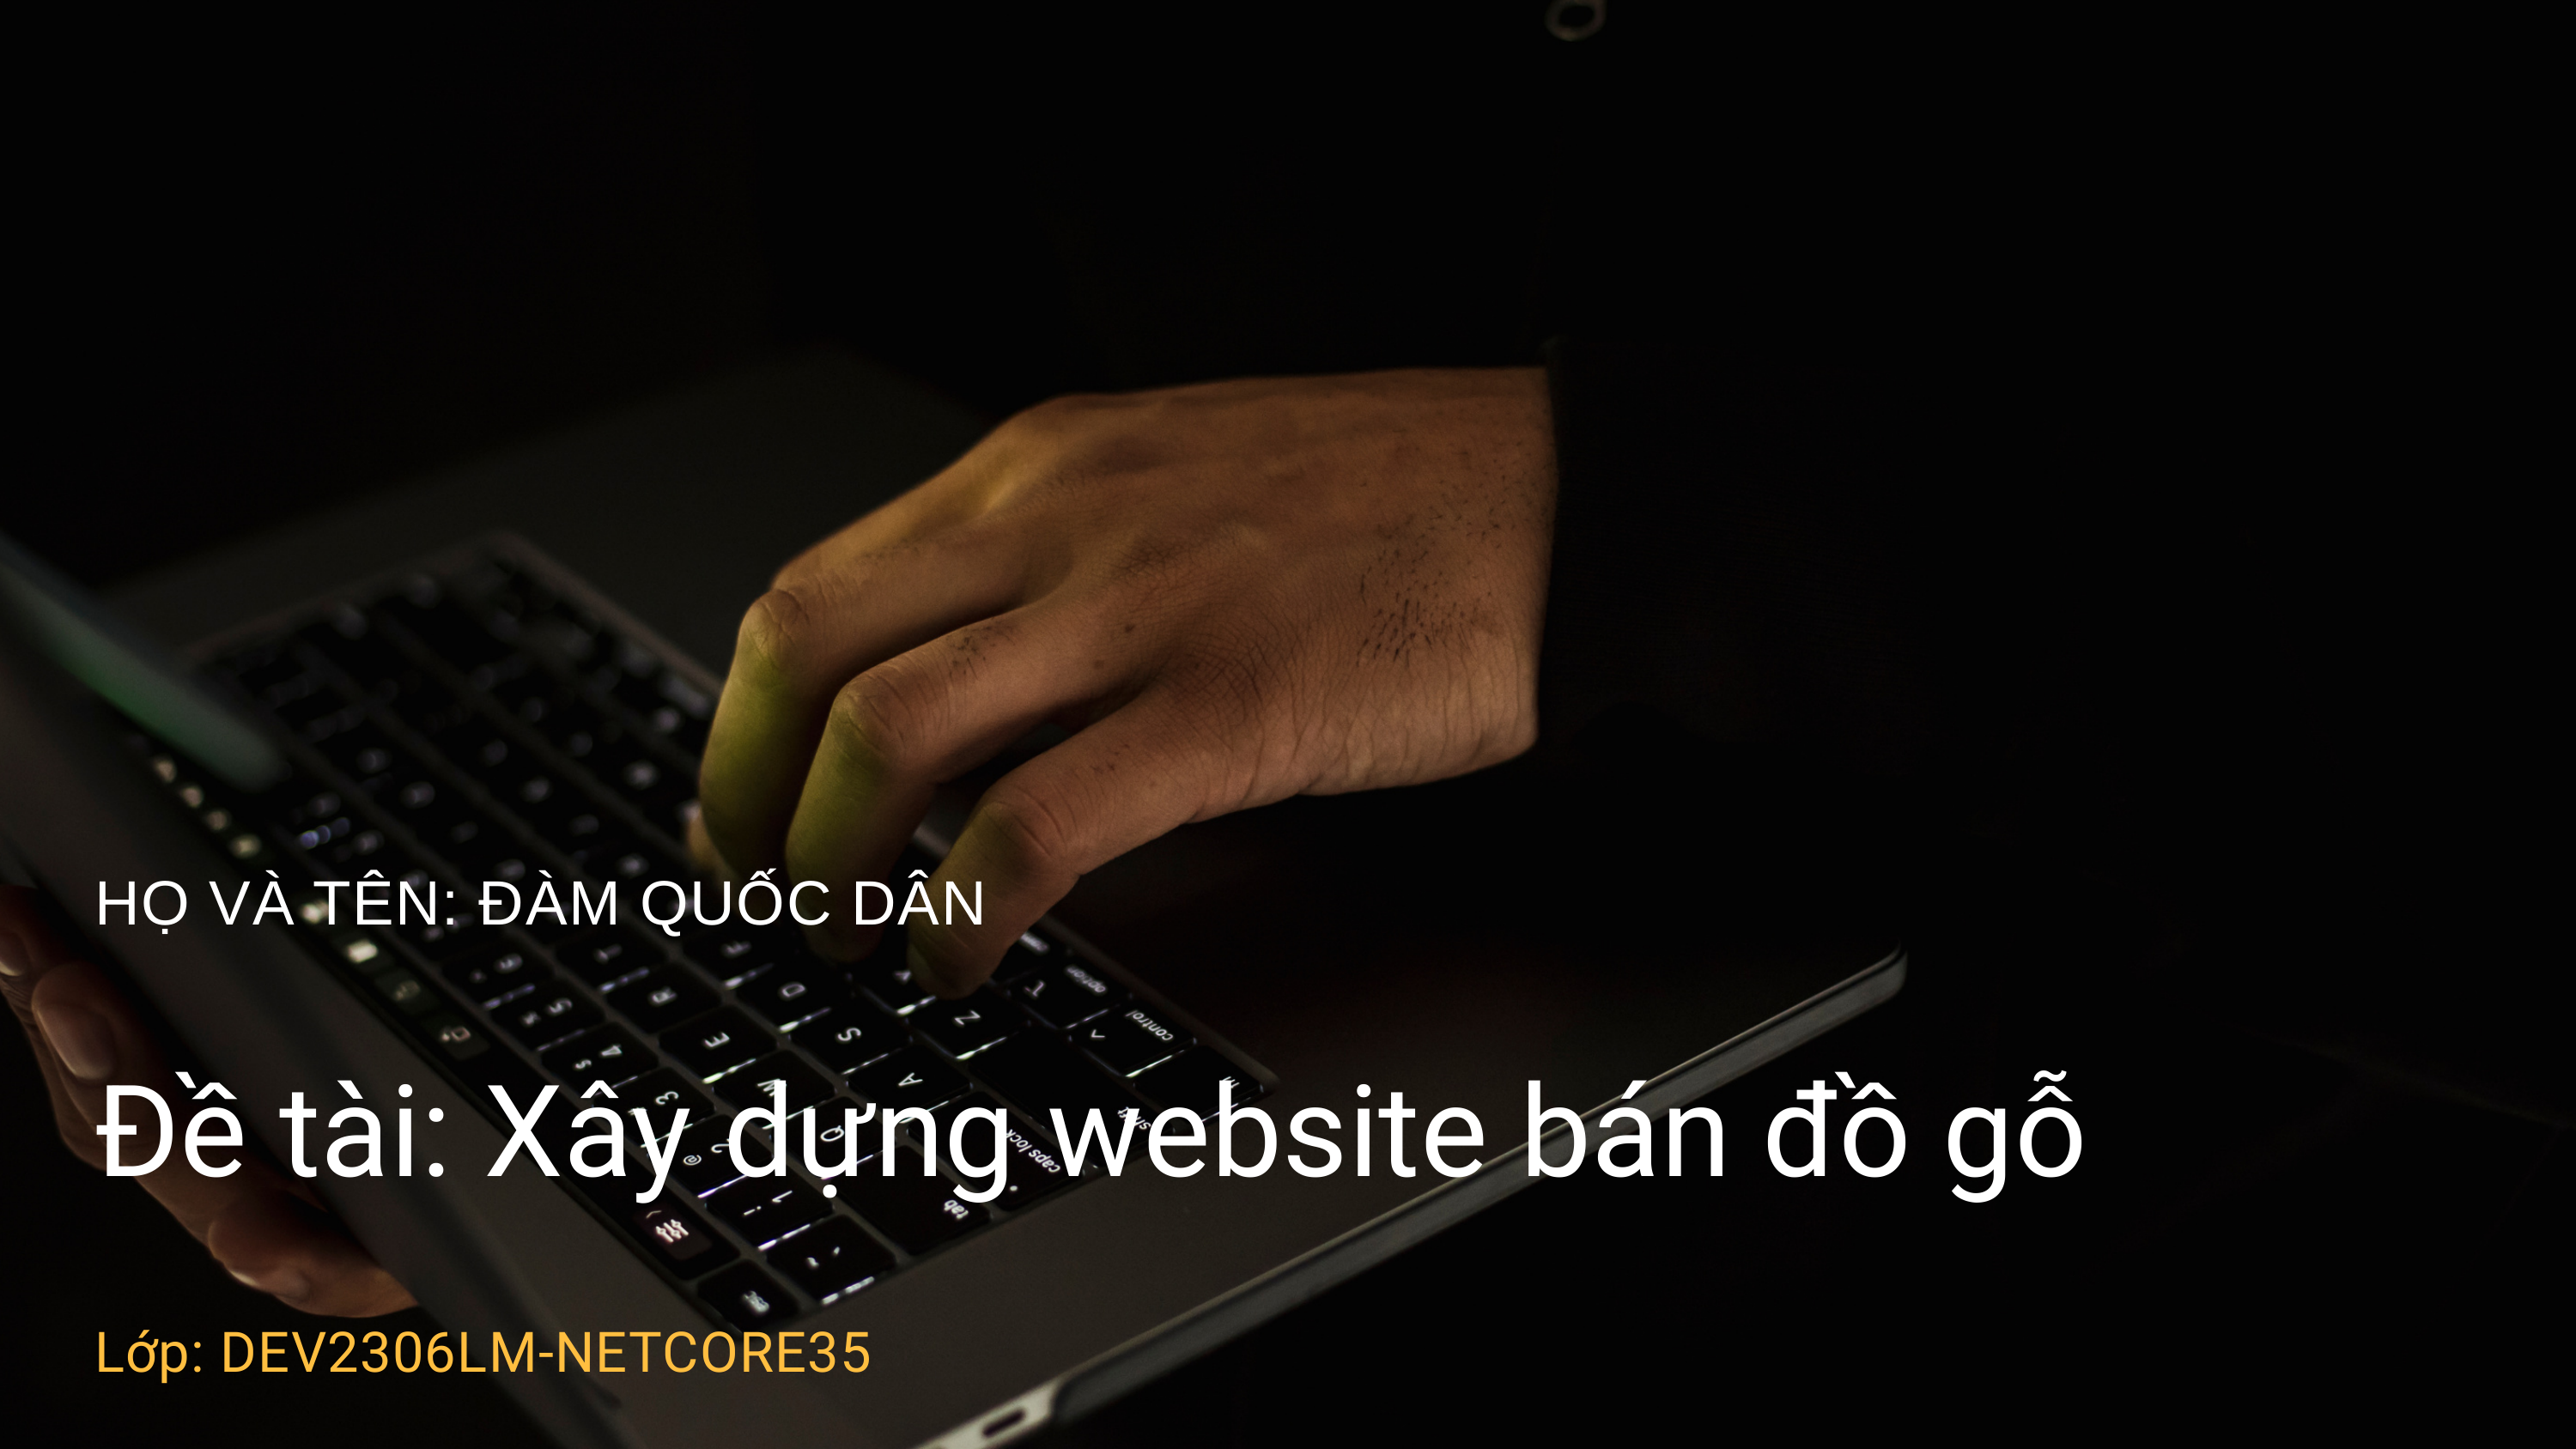

HỌ VÀ TÊN: ĐÀM QUỐC DÂN
Đề tài: Xây dựng website bán đồ gỗ
Lớp: DEV2306LM-NETCORE35